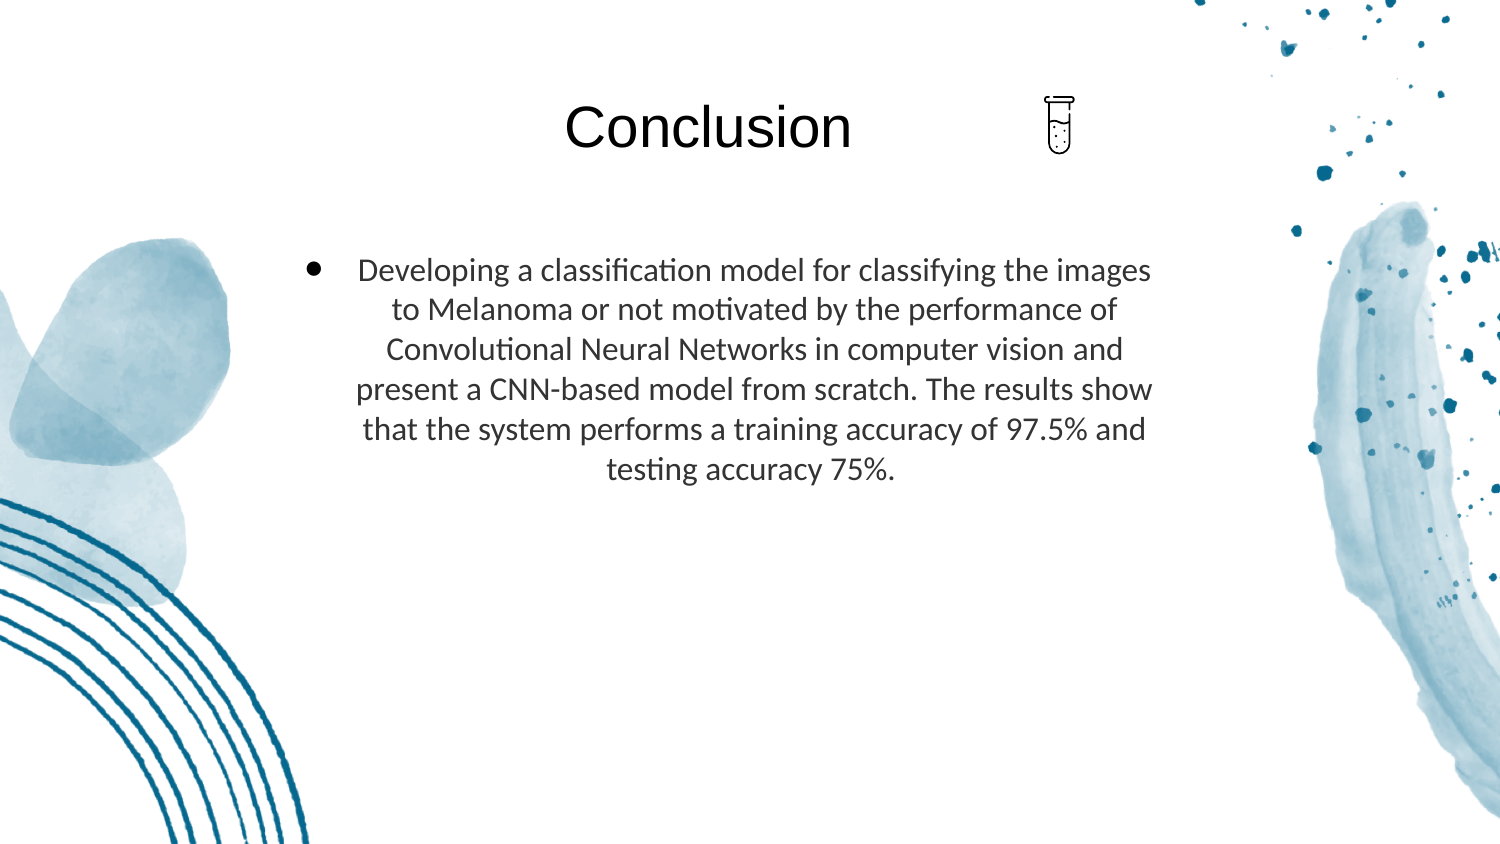

Conclusion

Developing a classification model for classifying the images to Melanoma or not motivated by the performance of Convolutional Neural Networks in computer vision and present a CNN-based model from scratch. The results show that the system performs a training accuracy of 97.5% and testing accuracy 75%.